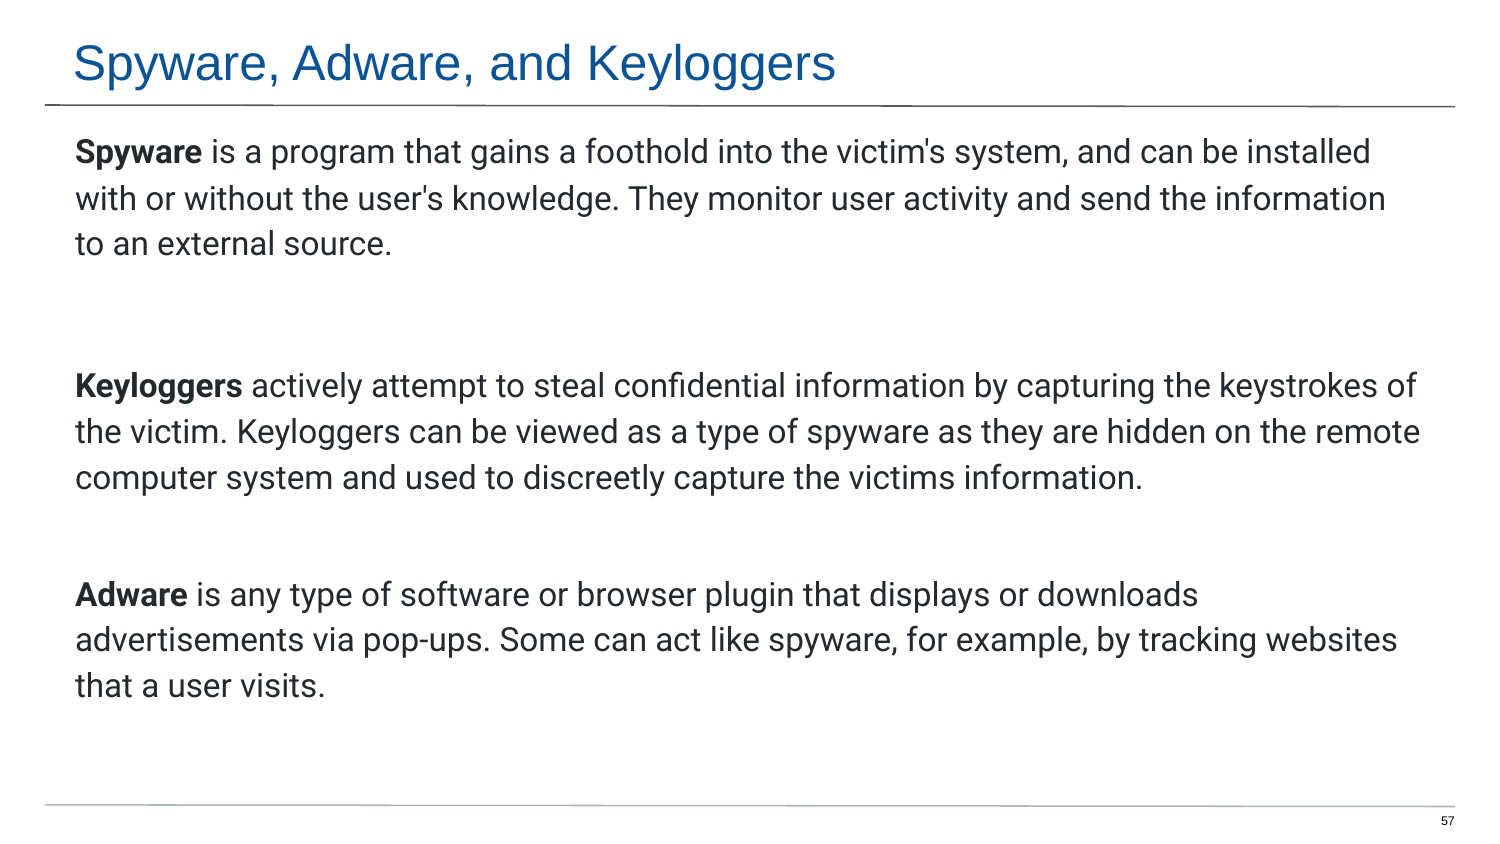

# Spyware, Adware, and Keyloggers
Spyware is a program that gains a foothold into the victim's system, and can be installed with or without the user's knowledge. They monitor user activity and send the information to an external source.

Keyloggers actively attempt to steal confidential information by capturing the keystrokes of the victim. Keyloggers can be viewed as a type of spyware as they are hidden on the remote computer system and used to discreetly capture the victims information.
Adware is any type of software or browser plugin that displays or downloads advertisements via pop-ups. Some can act like spyware, for example, by tracking websites that a user visits.

57